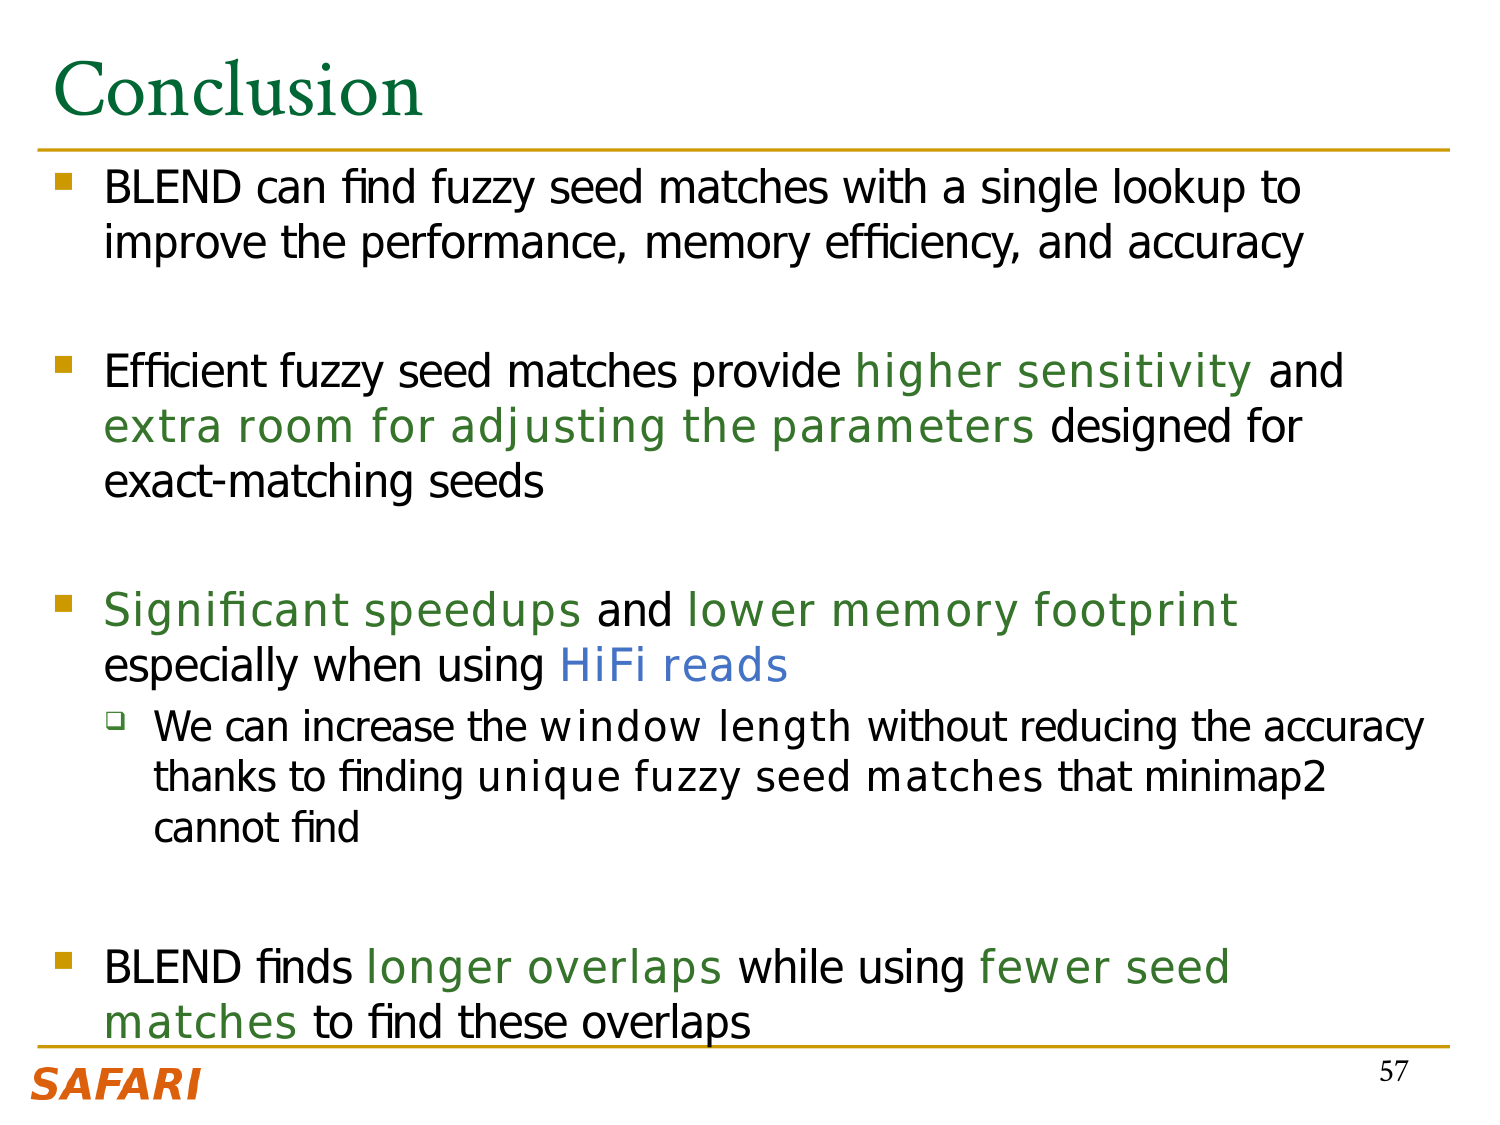

# Conclusion
BLEND can find fuzzy seed matches with a single lookup to improve the performance, memory efficiency, and accuracy

Efficient fuzzy seed matches provide higher sensitivity and extra room for adjusting the parameters designed for exact-matching seeds

Significant speedups and lower memory footprint especially when using HiFi reads
We can increase the window length without reducing the accuracy thanks to finding unique fuzzy seed matches that minimap2 cannot find

BLEND finds longer overlaps while using fewer seed matches to find these overlaps

57